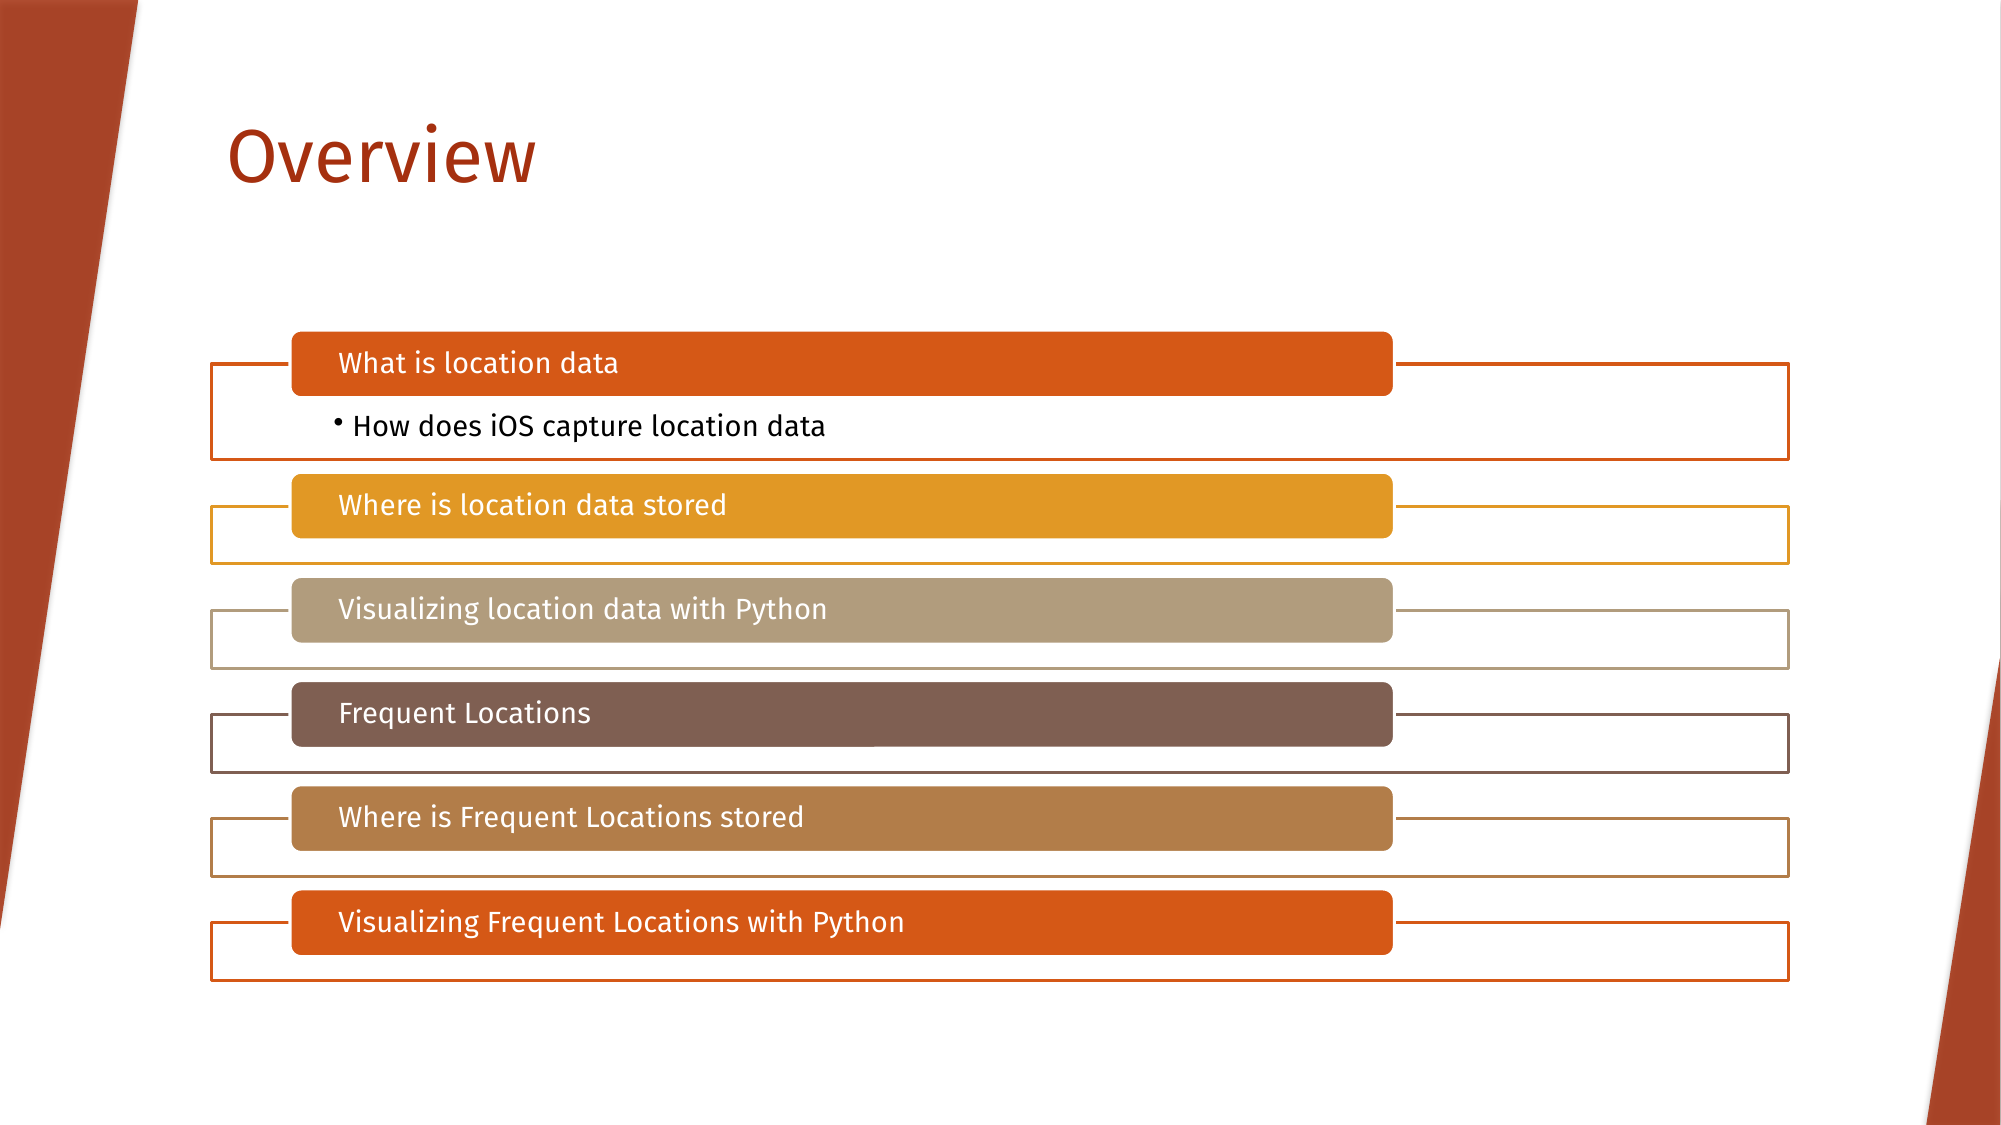

# Overview
How does iOS capture location data
What is location data
Where is location data stored
Visualizing location data with Python
Frequent Locations
Where is Frequent Locations stored
Visualizing Frequent Locations with Python